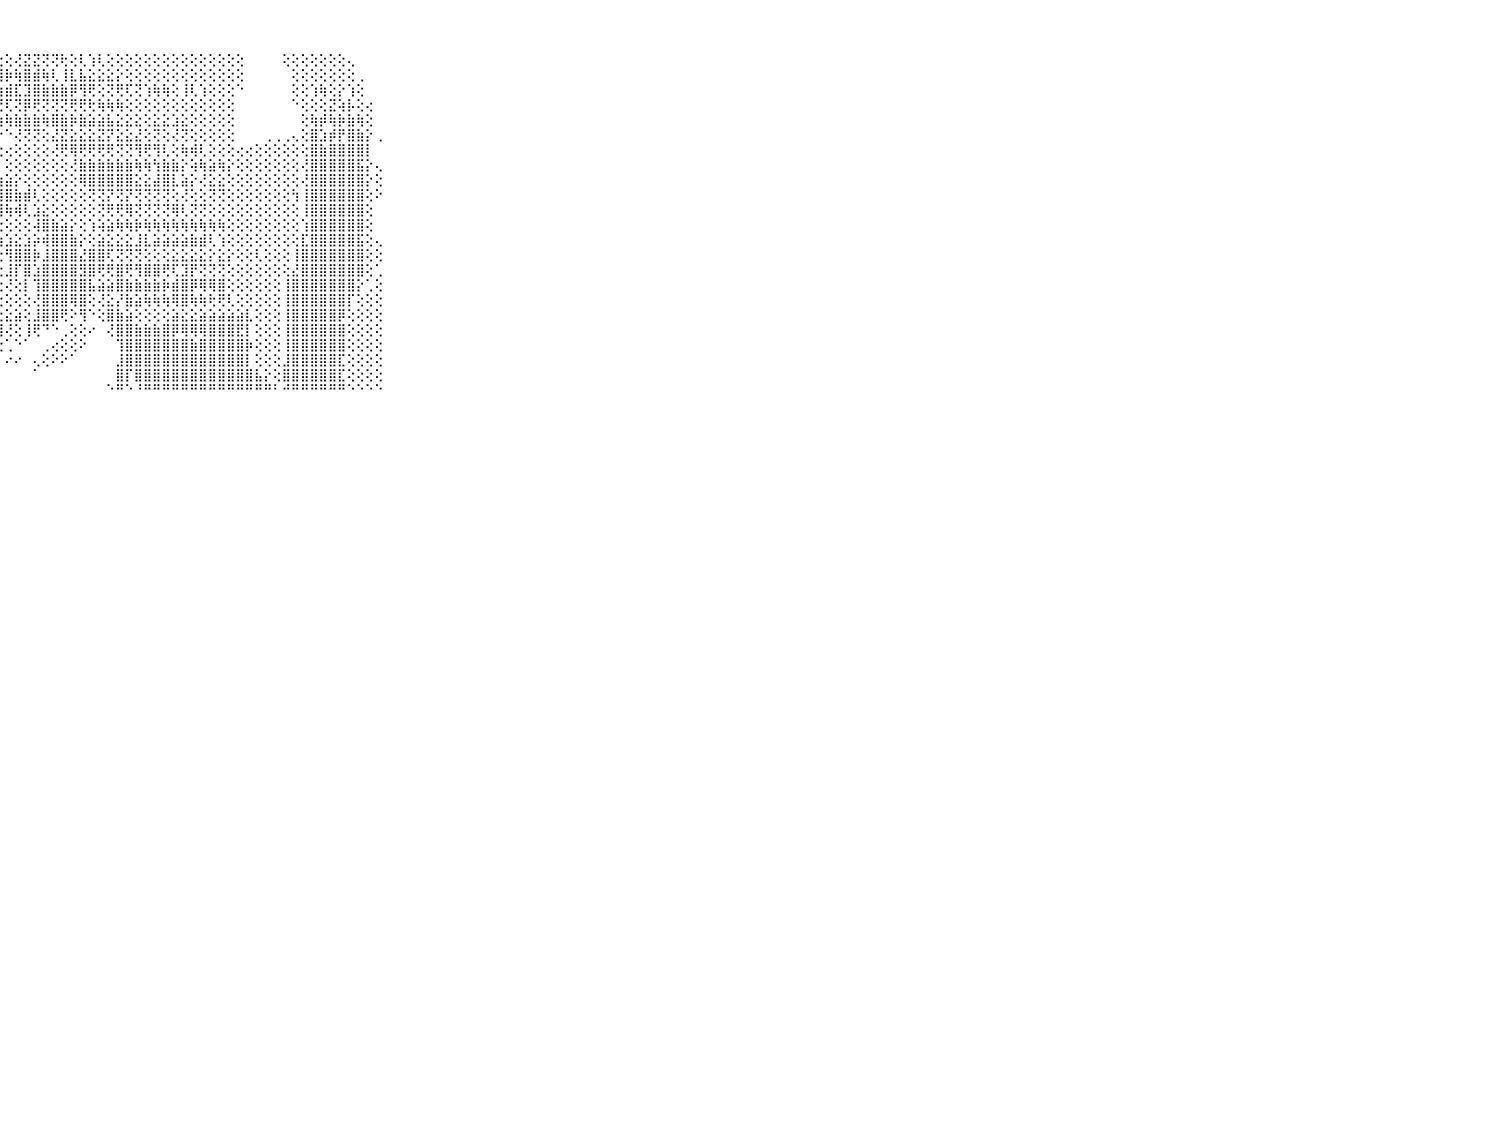

⠀⠀⠀⠀⠀⠀⠀⠀⠀⠀⠀⢕⢜⣿⢿⣿⣝⣕⣕⣕⣕⣕⢝⢕⢝⣿⣿⣕⢕⢜⣝⣝⢝⢝⢗⢕⢇⢱⢇⢕⢕⢕⢕⢕⢕⢕⢕⢕⢕⢕⢕⢕⢕⢕⠀⠀⠀⠀⢕⢕⢕⢕⢕⢕⢕⢄⠀⠀⠀⠀⠀⠀⠀⠀⠀⠀⠀⠀⠀⠀⠀
⠀⠀⠀⠀⠀⠀⠀⠀⠀⠀⠀⢕⢱⢇⢸⣿⣿⡏⢝⢹⡝⢝⢕⢗⢾⣿⣏⣻⡷⢷⣿⣾⢷⢇⢸⣇⣧⣕⣕⣕⡕⢕⢕⢕⢕⢕⢕⢕⢕⢕⢕⢕⢕⢕⠀⠀⠀⠀⠀⢕⢕⢕⢕⢕⢕⢕⢀⠀⠀⠀⠀⠀⠀⠀⠀⠀⠀⠀⠀⠀⠀
⠀⠀⠀⠀⠀⠀⠀⠀⠀⠀⠀⢜⢻⢷⢷⢟⢿⢷⢾⢿⣿⢷⣷⣷⣾⣯⣕⣵⣾⣏⣹⣿⣷⣷⣷⡿⢻⢟⢕⢝⢟⢏⢝⢱⢷⢷⢕⢸⢇⢱⢕⢕⢕⠑⠀⠀⠀⠀⠀⢕⢕⢱⢷⢕⡕⢱⢕⠀⠀⠀⠀⠀⠀⠀⠀⠀⠀⠀⠀⠀⠀
⠀⠀⠀⠀⠀⠀⠀⠀⠀⠀⠀⢕⢕⣕⣕⣕⢱⣷⣕⣕⣹⣷⢾⣿⡏⢝⢝⢝⢏⢝⡿⢟⢝⢝⢝⢟⢟⢗⢷⢷⢷⢕⢕⢕⢕⢕⢕⢕⢕⢕⢕⢕⢕⠀⠀⠀⠀⠀⠀⠑⢕⢕⢕⣝⢵⡧⢕⢔⠀⠀⠀⠀⠀⠀⠀⠀⠀⠀⠀⠀⠀
⠀⠀⠀⠀⠀⠀⠀⠀⠀⠀⠀⢕⢜⢝⢜⢟⢝⢜⣿⡟⢏⢝⢝⢟⢻⢿⢇⢵⢷⣷⣷⣷⢷⣿⣷⡷⣷⣵⣵⣧⣕⣕⣕⢕⣕⣕⣱⣕⢕⢕⢕⢕⢕⠀⠀⠀⠀⠀⠀⠀⢕⢷⡾⢷⡷⣷⢷⢕⠀⠀⠀⠀⠀⠀⠀⠀⠀⠀⠀⠀⠀
⠀⠀⠀⠀⠀⠀⠀⠀⠀⠀⠀⢕⢕⢗⢕⢷⡕⢱⢿⡷⢷⠇⠕⠑⢑⢑⠑⠑⠑⢜⢝⢝⢕⣜⣝⣕⣕⣕⣝⡝⣕⣕⣜⢕⢝⢕⢜⢝⢕⢕⢕⢕⢕⠀⠀⠀⢀⢀⢀⢄⢕⣿⣱⡾⡟⣿⣷⡕⢀⠀⠀⠀⠀⠀⠀⠀⠀⠀⠀⠀⠀
⠀⠀⠀⠀⠀⠀⠀⠀⠀⠀⠀⢕⢕⢕⢕⣕⣕⢕⢞⠑⠁⢄⠔⠁⢁⠁⠁⢕⢔⢕⢕⢕⢕⢜⢟⢿⢟⢟⢟⢟⢝⢝⢻⢟⢻⢇⢕⢷⢾⢇⢕⢕⢕⢔⢔⢕⢕⢕⢕⢕⢕⣿⣷⣿⣿⣿⣿⡇⠀⠀⠀⠀⠀⠀⠀⠀⠀⠀⠀⠀⠀
⠀⠀⠀⠀⠀⠀⠀⠀⠀⠀⠀⢕⢜⢇⢕⢝⢹⢕⠀⠀⠀⠀⠔⠀⠁⠀⠀⠁⢕⢕⢕⢕⢕⢕⢕⢜⣷⣷⣷⣷⣷⣷⢷⢷⢳⣷⣷⡕⢵⢷⣵⢷⡕⢕⢕⢕⢕⢕⢕⢕⢜⣿⣿⣿⣿⣿⣯⡕⢄⠀⠀⠀⠀⠀⠀⠀⠀⠀⠀⠀⠀
⠀⠀⠀⠀⠀⠀⠀⠀⠀⠀⠀⢱⢕⢷⢕⢵⢕⠑⢀⠄⠐⠀⢀⢄⢄⣰⣵⣷⣵⡕⢕⢕⢕⢕⢕⢕⢿⣿⣿⣿⣿⣿⣕⣕⣼⣿⣇⣵⡕⢜⣕⣕⢕⢕⢕⢕⢕⢕⢕⢕⢜⣿⣿⣿⣿⣿⣿⡕⢕⠀⠀⠀⠀⠀⠀⠀⠀⠀⠀⠀⠀
⠀⠀⠀⠀⠀⠀⠀⠀⠀⠀⠀⢕⢕⢕⢕⢕⢕⢑⠀⠀⢔⣵⣾⣿⣿⣿⣿⣿⣿⣷⣾⢇⢕⢕⢕⢕⢕⢝⢝⡝⢝⡝⢝⢝⢝⢝⢕⢜⢕⢕⢝⢝⢕⢕⢕⢕⢕⢕⢕⢳⢸⣿⣿⣿⣿⣿⣿⢕⠕⠀⠀⠀⠀⠀⠀⠀⠀⠀⠀⠀⠀
⠀⠀⠀⠀⠀⠀⠀⠀⠀⠀⠀⢕⢕⢕⢕⢕⢕⢕⠀⢕⢕⣾⡿⣿⣿⣿⣿⣿⢷⢾⢇⣱⣕⢕⢕⢕⢕⢕⢝⢟⢟⢿⢝⢝⢝⢝⢿⢇⢝⢝⢕⢕⢕⢕⢕⢕⢕⢕⢕⢕⢸⣿⣿⣿⣿⣿⣿⢕⠀⠀⠀⠀⠀⠀⠀⠀⠀⠀⠀⠀⠀
⠀⠀⠀⠀⠀⠀⠀⠀⠀⠀⠀⢕⢕⢕⢕⢕⢕⢕⢀⢑⢕⢝⢟⢟⢿⣿⢕⢕⢕⢕⢕⢼⣿⣷⣵⡕⢕⢱⢵⣵⢷⢷⡷⢷⢷⢷⢷⢷⢷⢷⢷⢷⢕⢕⢕⢕⢕⢕⢕⢕⢱⣿⣿⣿⣿⣿⣿⢕⠀⠀⠀⠀⠀⠀⠀⠀⠀⠀⠀⠀⠀
⠀⠀⠀⠀⠀⠀⠀⠀⠀⠀⠀⢕⢕⢕⢕⢕⢕⢕⢁⠁⢕⢕⢕⢕⢕⢝⢕⢵⣱⣕⣱⡵⢾⣿⣿⣷⡕⢕⣵⣕⣕⣕⣸⣇⣵⣵⣵⣵⣷⣾⢇⢱⢕⢕⢕⢕⢕⢕⢕⢕⣏⣿⣿⣿⣿⣿⣯⢕⢄⠀⠀⠀⠀⠀⠀⠀⠀⠀⠀⠀⠀
⠀⠀⠀⠀⠀⠀⠀⠀⠀⠀⠀⢕⢕⢕⢕⢕⢕⢕⢕⢔⢕⢕⢕⢕⢕⢕⢕⢕⢻⣿⣿⡷⣸⣿⣿⣿⣜⣿⣿⢏⢝⢝⢝⢕⢕⢕⣕⣕⣕⣕⡕⣕⡕⢕⢕⢇⢕⢕⢕⢸⣿⣿⣿⣿⣿⣿⣿⢕⢕⠀⠀⠀⠀⠀⠀⠀⠀⠀⠀⠀⠀
⠀⠀⠀⠀⠀⠀⠀⠀⠀⠀⠀⢕⢕⢕⢕⢕⡕⢕⢕⡕⢕⢕⣼⣯⢕⢕⢕⣕⣸⡏⣿⣱⣿⣿⣿⣿⣻⣿⢟⢟⣿⢟⢻⣿⣿⢟⢏⣹⡟⢝⢝⢝⢕⢕⢕⢕⢕⢕⢕⣜⣿⣿⣿⣿⣿⣿⣿⢕⢁⠀⠀⠀⠀⠀⠀⠀⠀⠀⠀⠀⠀
⠀⠀⠀⠀⠀⠀⠀⠀⠀⠀⠀⢕⢕⢕⢕⢕⢇⢕⢕⢕⢕⢕⢕⢻⢕⢕⢎⢕⢜⢕⡇⢹⣿⣿⣿⣿⣿⣧⣵⣵⣿⣷⣷⣷⣷⡷⣾⣿⡿⢿⢿⣿⢕⢕⢕⢕⢕⢕⢸⣿⣿⣿⣿⣿⣿⣿⡕⢁⢕⠀⠀⠀⠀⠀⠀⠀⠀⠀⠀⠀⠀
⠀⠀⠀⠀⠀⠀⠀⠀⠀⠀⠀⢕⢕⢕⢕⢕⢱⢵⢕⢕⢕⢕⢕⢕⢕⢄⢕⢕⢕⢕⢕⢜⣿⣿⣿⢿⣿⢕⢜⣕⡜⣷⣵⢷⢷⢷⢿⣿⢷⢷⢗⢟⢇⢕⢕⢕⢕⢕⢸⣿⣿⣿⣿⣿⣿⡏⢕⢕⢕⠀⠀⠀⠀⠀⠀⠀⠀⠀⠀⠀⠀
⠀⠀⠀⠀⠀⠀⠀⠀⠀⠀⠀⢕⢕⢕⢕⢕⢕⢕⢕⡕⢕⢕⢕⢕⢕⢕⢕⢕⣕⣵⢕⣸⣿⣿⢟⠕⢻⠑⢕⣿⣷⣵⢕⢕⢕⢕⣵⣕⣕⣵⣵⣵⣵⣵⣇⢕⢕⢕⢸⣿⣿⣿⣿⣿⡿⢕⢕⢕⢕⠀⠀⠀⠀⠀⠀⠀⠀⠀⠀⠀⠀
⠀⠀⠀⠀⠀⠀⠀⠀⠀⠀⠀⢕⢕⢕⢕⢕⢕⢕⢕⢕⢕⢕⢕⢕⢕⢕⢜⢻⢜⢕⢸⢟⠙⠑⢀⢕⢕⠔⠀⢜⣿⣿⣷⣷⣷⣿⡿⢿⢿⢿⣿⣿⣿⣟⡇⢕⢕⢕⢸⣿⣿⣿⣿⣿⣿⢕⢕⢕⢕⠀⠀⠀⠀⠀⠀⠀⠀⠀⠀⠀⠀
⠀⠀⠀⠀⠀⠀⠀⠀⠀⠀⠀⢕⢕⢕⢕⢕⢕⣕⣕⣕⢱⢵⢕⢵⣧⢕⠕⢕⢁⠑⠁⠀⢀⢔⢕⢕⠕⠀⠀⠀⢹⣿⣿⣿⣿⣿⣿⣿⣷⣿⣿⣿⣿⣿⡷⢕⢕⢕⢸⣿⣿⣿⣿⣿⣿⢕⢕⢕⢕⠀⠀⠀⠀⠀⠀⠀⠀⠀⠀⠀⠀
⠀⠀⠀⠀⠀⠀⠀⠀⠀⠀⠀⢕⢕⢕⢕⢕⢕⢕⢕⢕⢕⢕⣷⣿⣿⡇⠀⠀⠔⠔⠀⢄⢕⠕⠕⠁⠀⠀⠀⠀⣸⣿⣿⣿⣿⣿⣿⣿⣿⣿⣿⣿⣿⣿⡇⢕⢕⢕⣸⣿⣿⣿⣿⣿⣏⢕⢕⢕⢕⠀⠀⠀⠀⠀⠀⠀⠀⠀⠀⠀⠀
⠀⠀⠀⠀⠀⠀⠀⠀⠀⠀⠀⢕⢕⢕⢕⣕⢱⣵⣷⡷⣿⣿⣿⣿⣿⡇⠀⠀⠀⠀⠀⠁⠀⠀⠀⠀⠀⠀⠀⠀⣿⡏⣿⣿⣿⣿⣿⣿⣿⣿⣿⣿⣿⣿⣿⣧⡕⢕⣿⣿⣿⣿⣿⣿⣏⢕⢕⢕⢕⠀⠀⠀⠀⠀⠀⠀⠀⠀⠀⠀⠀
⠀⠀⠀⠀⠀⠀⠀⠀⠀⠀⠀⠑⠑⠑⠑⠑⠛⠋⠑⠑⠛⠛⠛⠛⠛⠃⠀⠀⠀⠀⠀⠀⠀⠀⠀⠀⠀⠀⠀⠑⠛⠑⠘⠛⠛⠛⠛⠛⠛⠛⠛⠛⠛⠛⠛⠛⠛⠃⠚⠛⠛⠛⠛⠛⠛⠑⠑⠑⠑⠀⠀⠀⠀⠀⠀⠀⠀⠀⠀⠀⠀